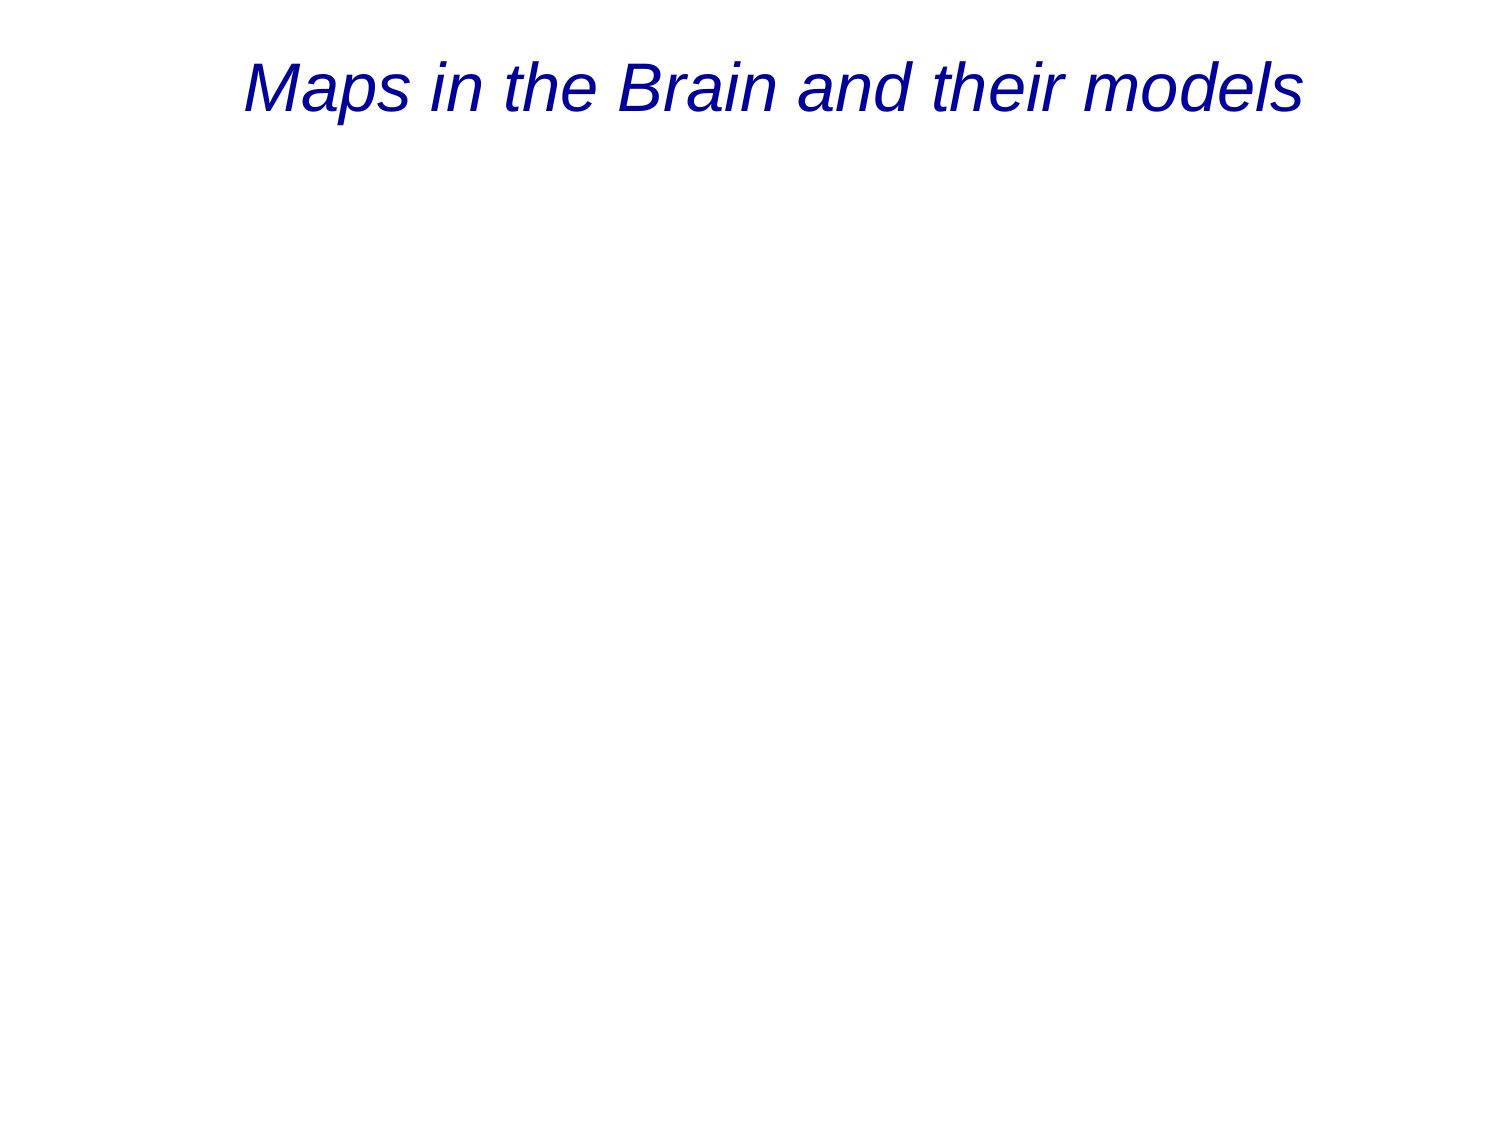

Maps in the Brain and their models